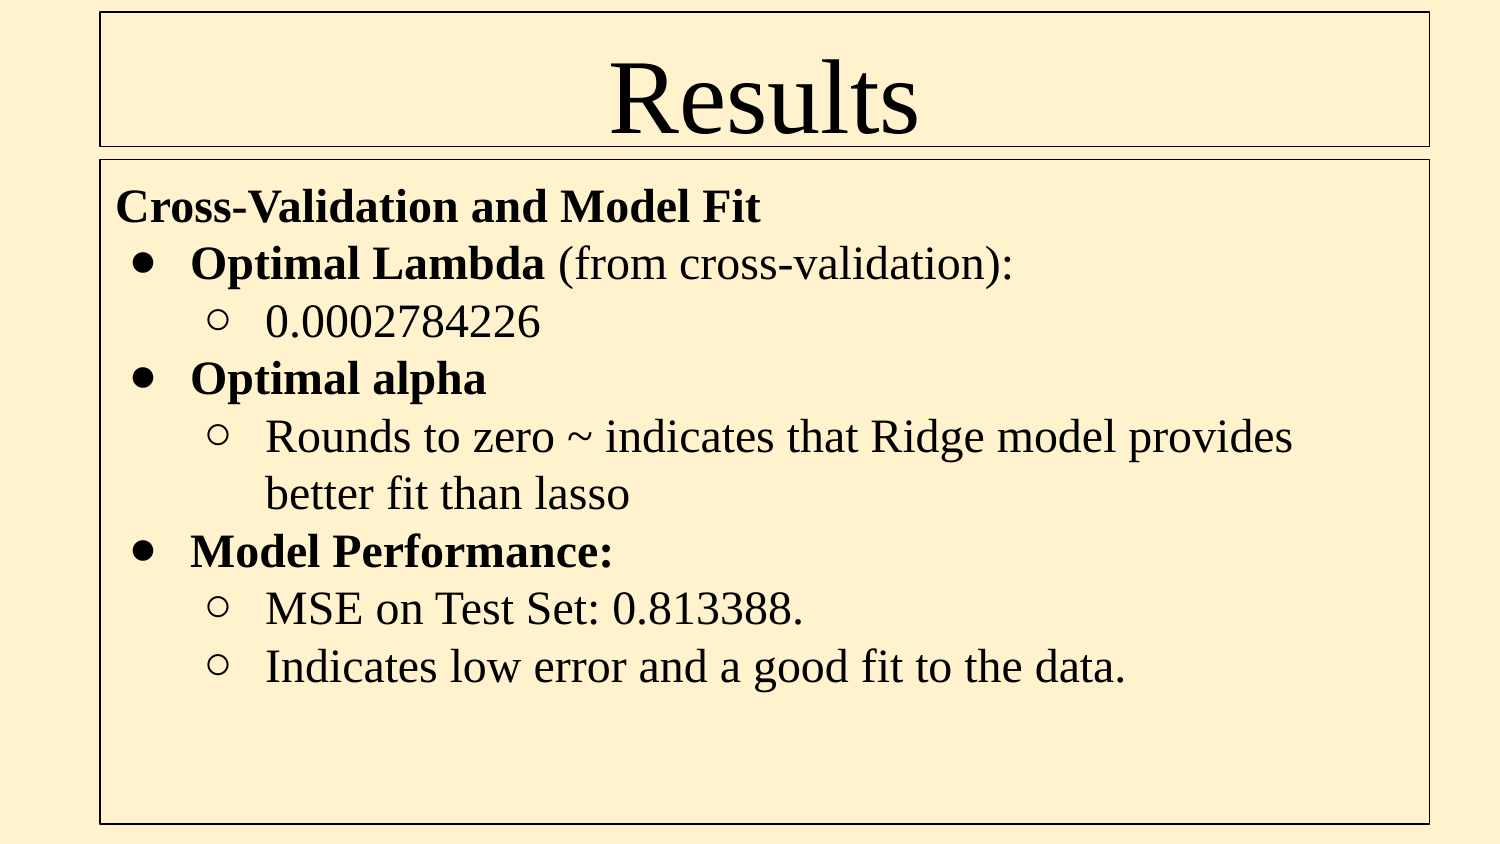

Results
Cross-Validation and Model Fit
Optimal Lambda (from cross-validation):
0.0002784226
Optimal alpha
Rounds to zero ~ indicates that Ridge model provides better fit than lasso
Model Performance:
MSE on Test Set: 0.813388.
Indicates low error and a good fit to the data.